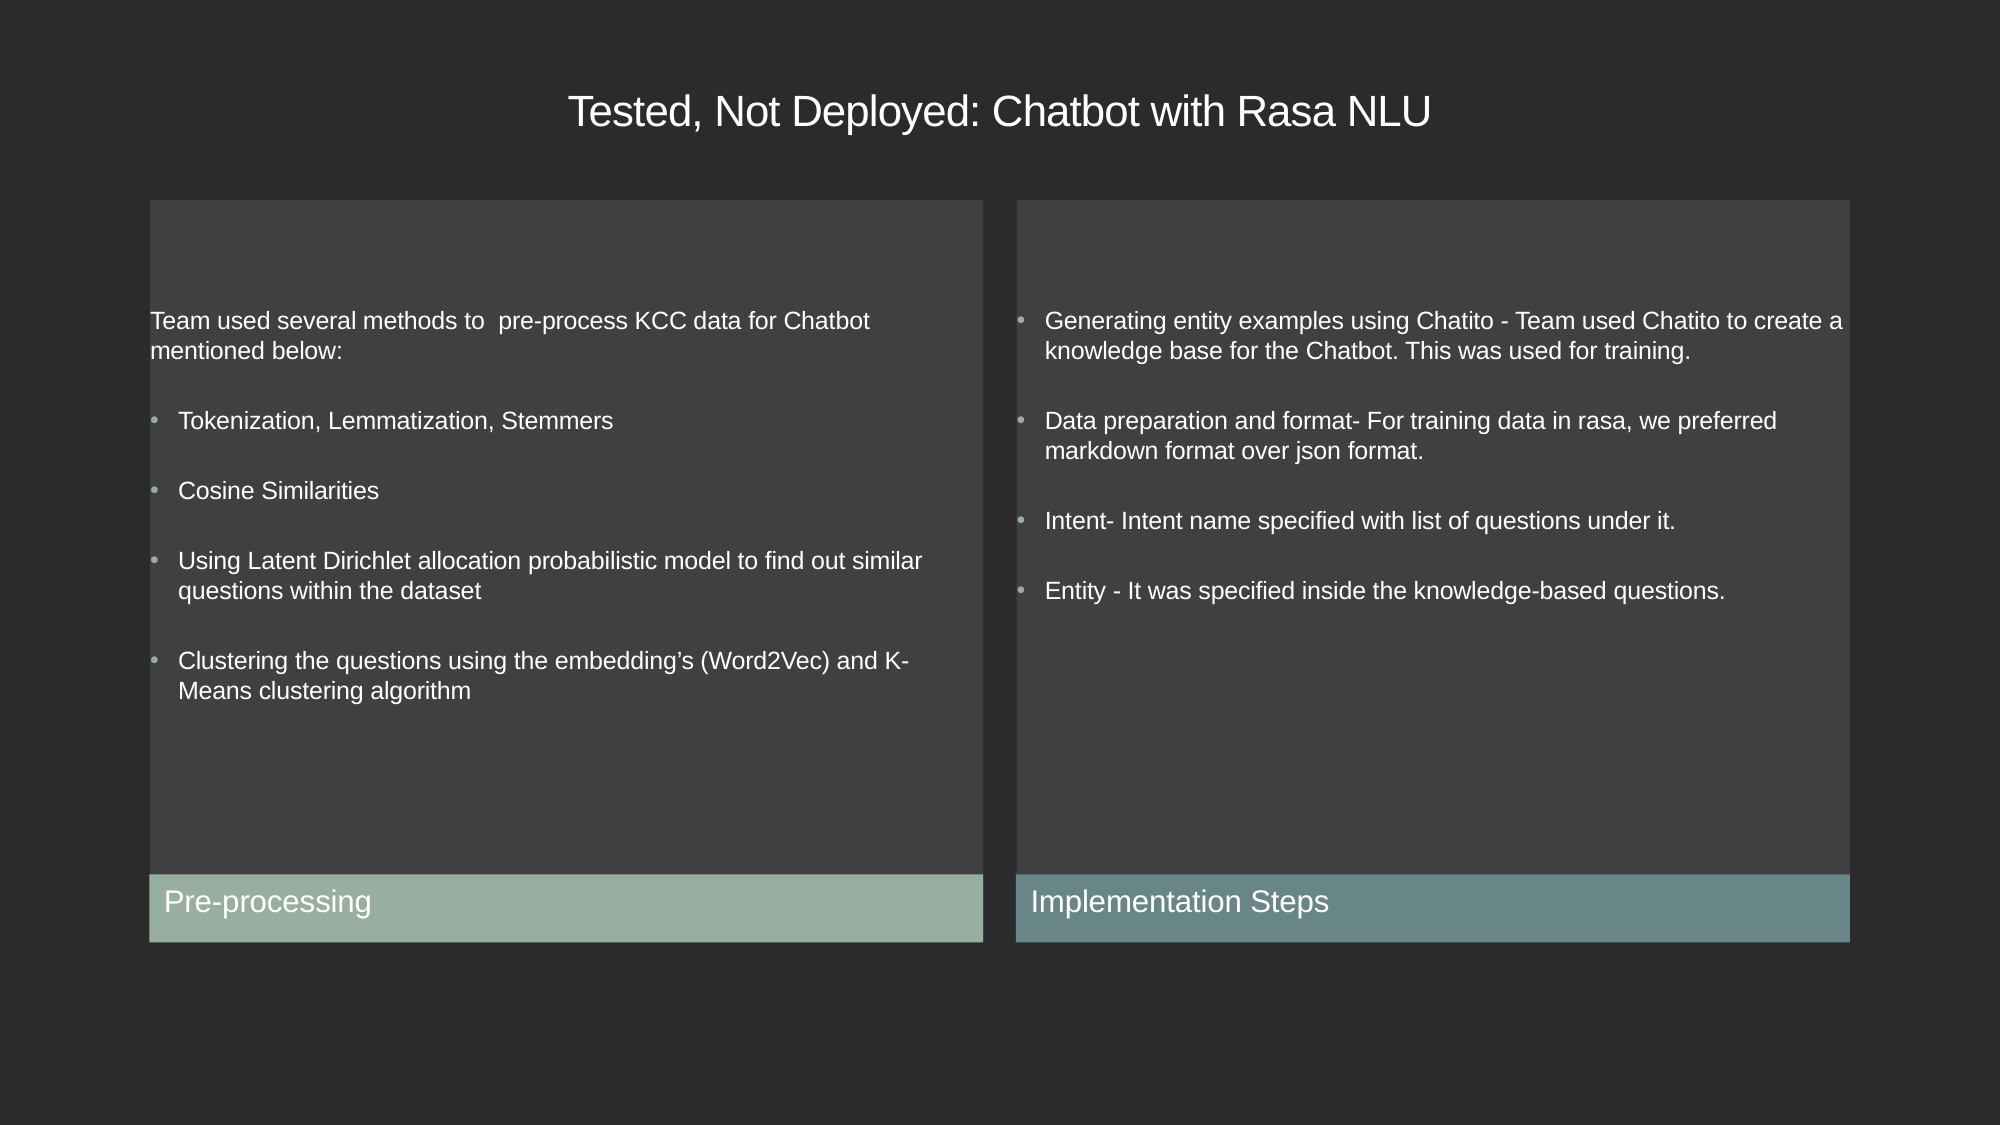

# Tested, Not Deployed: Chatbot with Rasa NLU

Team used several methods to  pre-process KCC data for Chatbot mentioned below:

Tokenization, Lemmatization, Stemmers

Cosine Similarities

Using Latent Dirichlet allocation probabilistic model to find out similar questions within the dataset

Clustering the questions using the embedding’s (Word2Vec) and K-Means clustering algorithm

Generating entity examples using Chatito - Team used Chatito to create a knowledge base for the Chatbot. This was used for training.

Data preparation and format- For training data in rasa, we preferred markdown format over json format.

Intent- Intent name specified with list of questions under it.

Entity - It was specified inside the knowledge-based questions.

Pre-processing
Implementation Steps